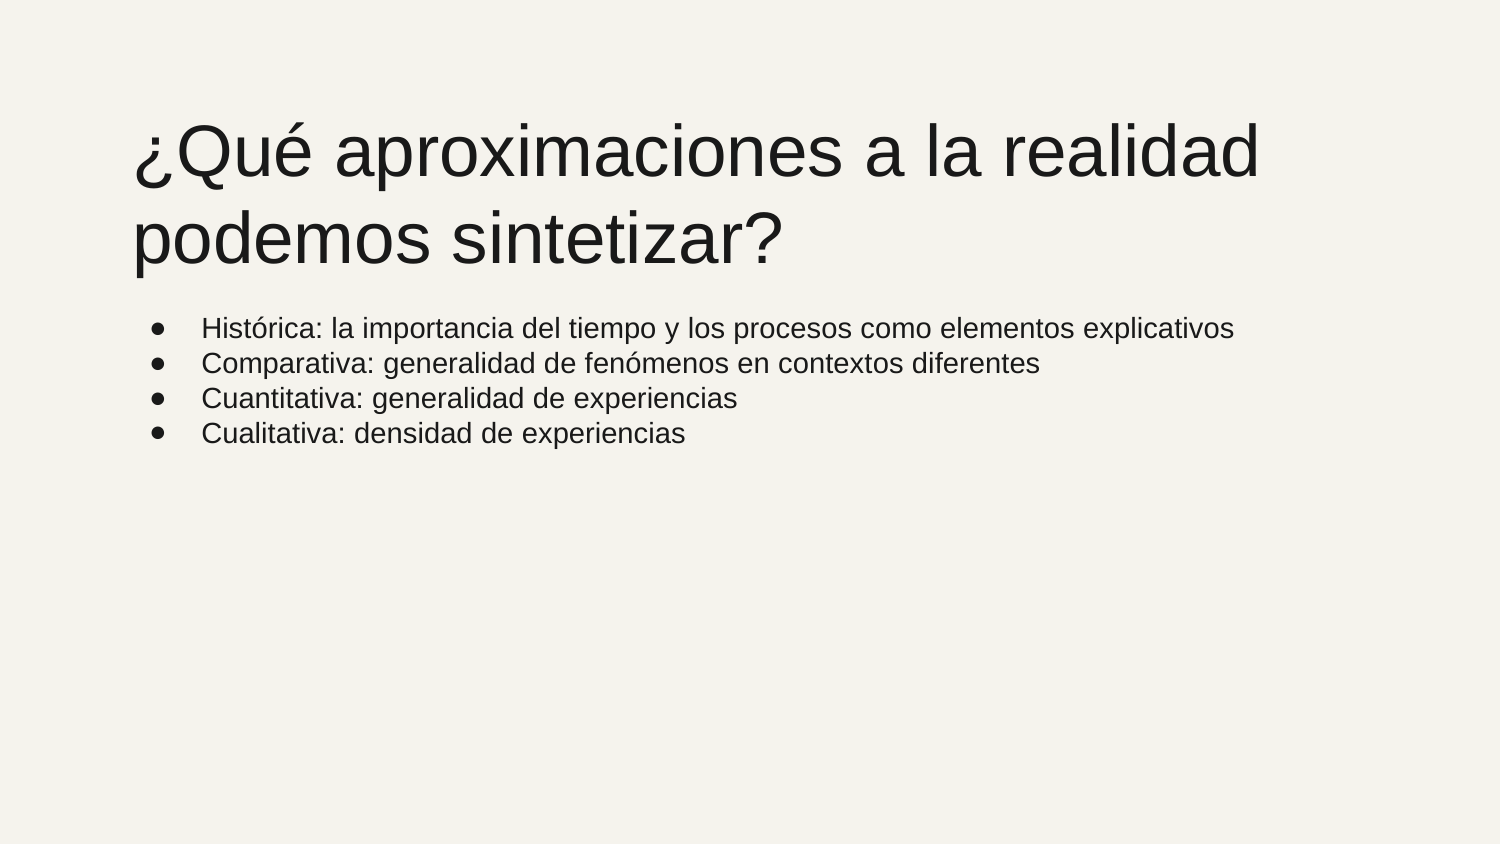

23
# ¿Qué aproximaciones a la realidad podemos sintetizar?
Histórica: la importancia del tiempo y los procesos como elementos explicativos
Comparativa: generalidad de fenómenos en contextos diferentes
Cuantitativa: generalidad de experiencias
Cualitativa: densidad de experiencias